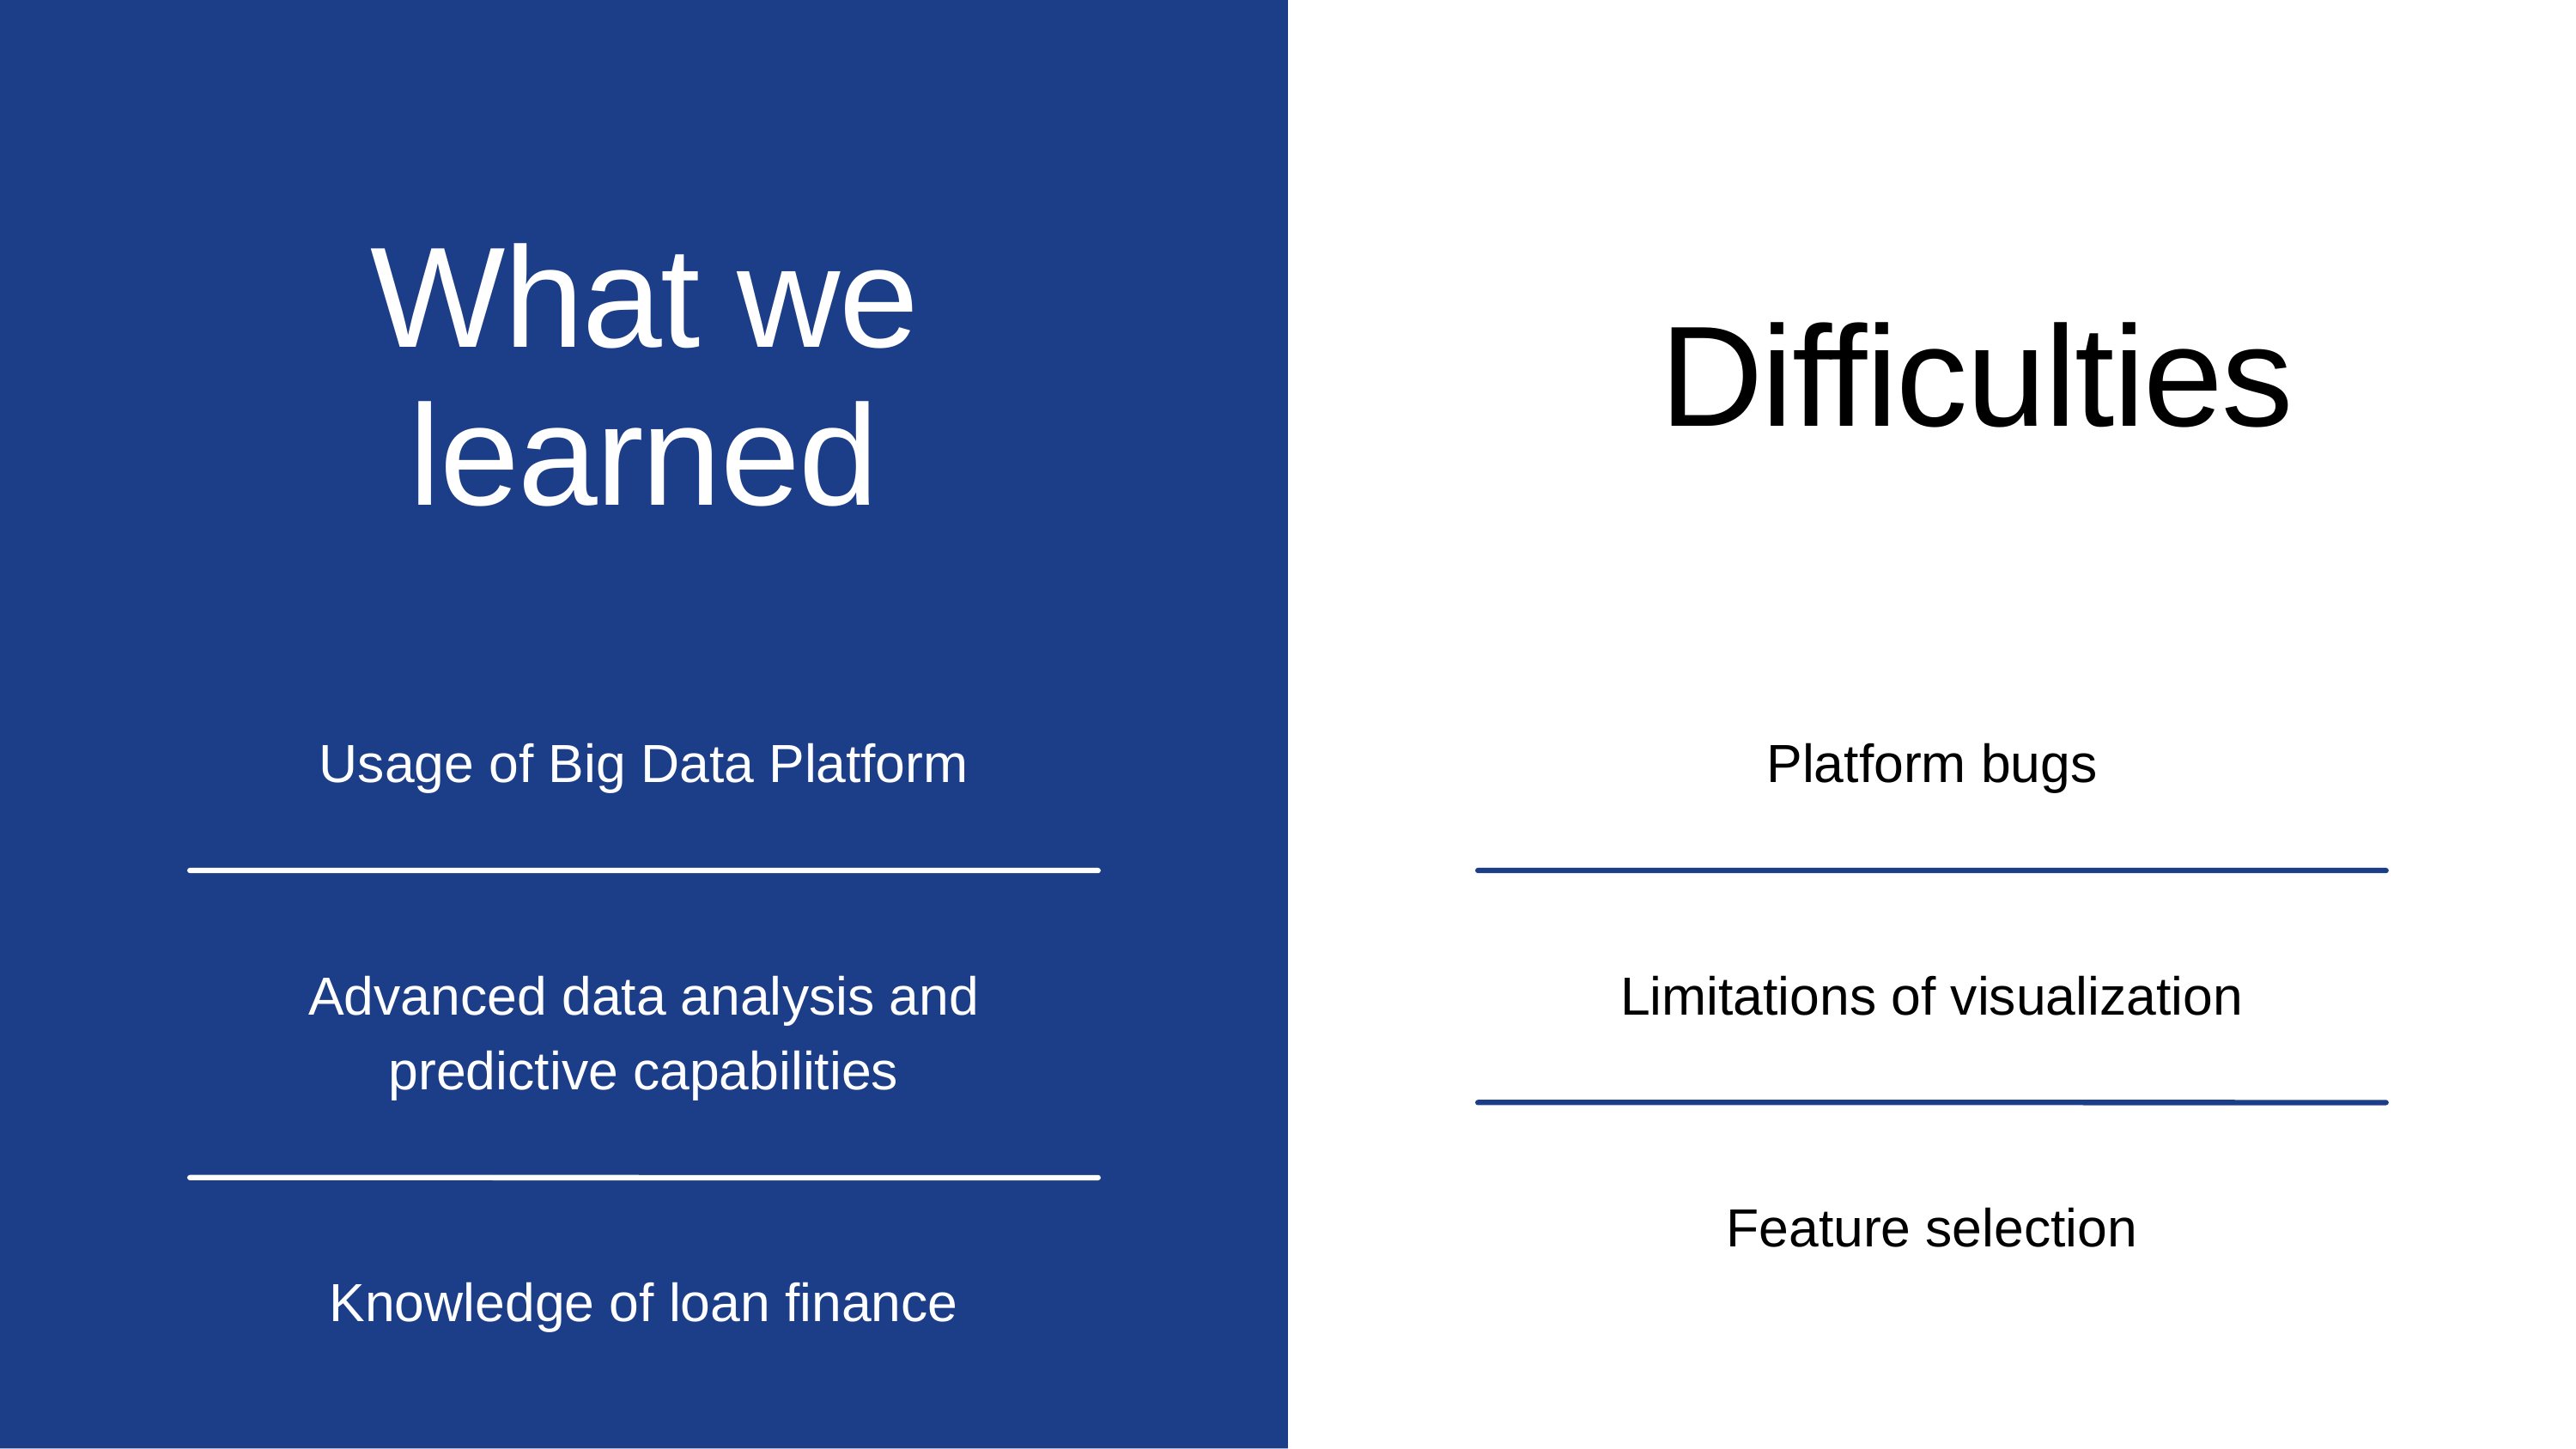

What we learned
Difficulties
Usage of Big Data Platform

Advanced data analysis and predictive capabilities

Knowledge of loan finance
Platform bugs

Limitations of visualization

Feature selection